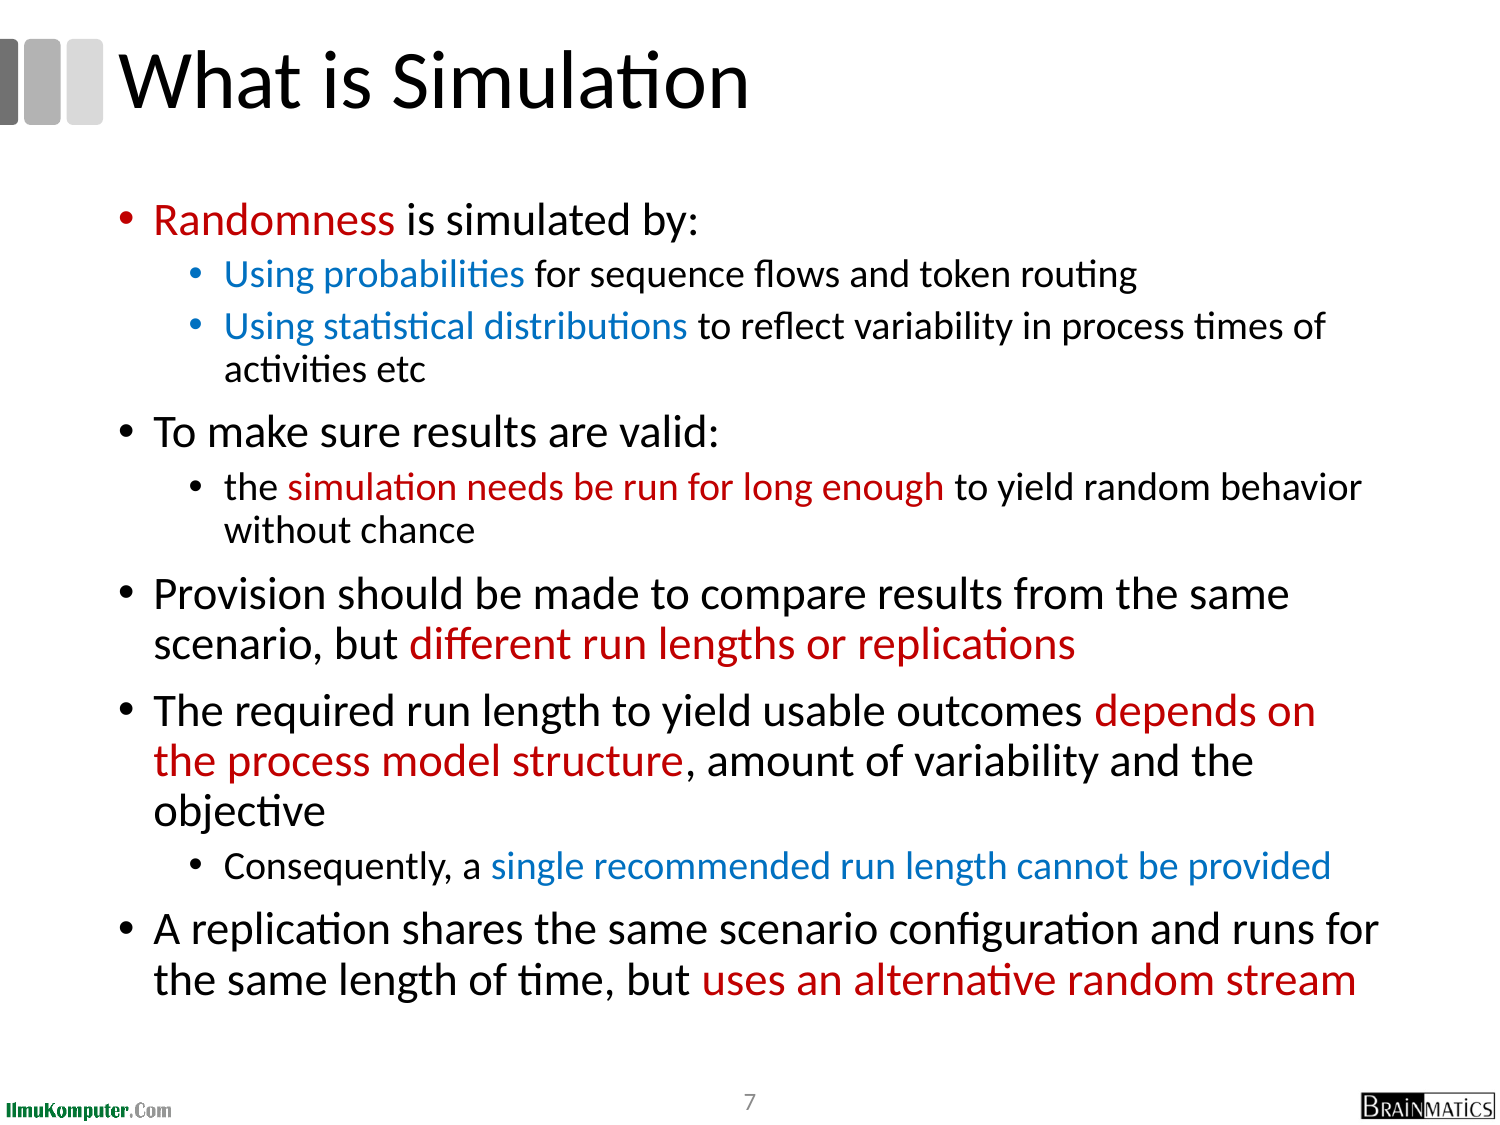

# What is Simulation
Randomness is simulated by:
Using probabilities for sequence flows and token routing
Using statistical distributions to reflect variability in process times of activities etc
To make sure results are valid:
the simulation needs be run for long enough to yield random behavior without chance
Provision should be made to compare results from the same scenario, but different run lengths or replications
The required run length to yield usable outcomes depends on the process model structure, amount of variability and the objective
Consequently, a single recommended run length cannot be provided
A replication shares the same scenario configuration and runs for the same length of time, but uses an alternative random stream

7